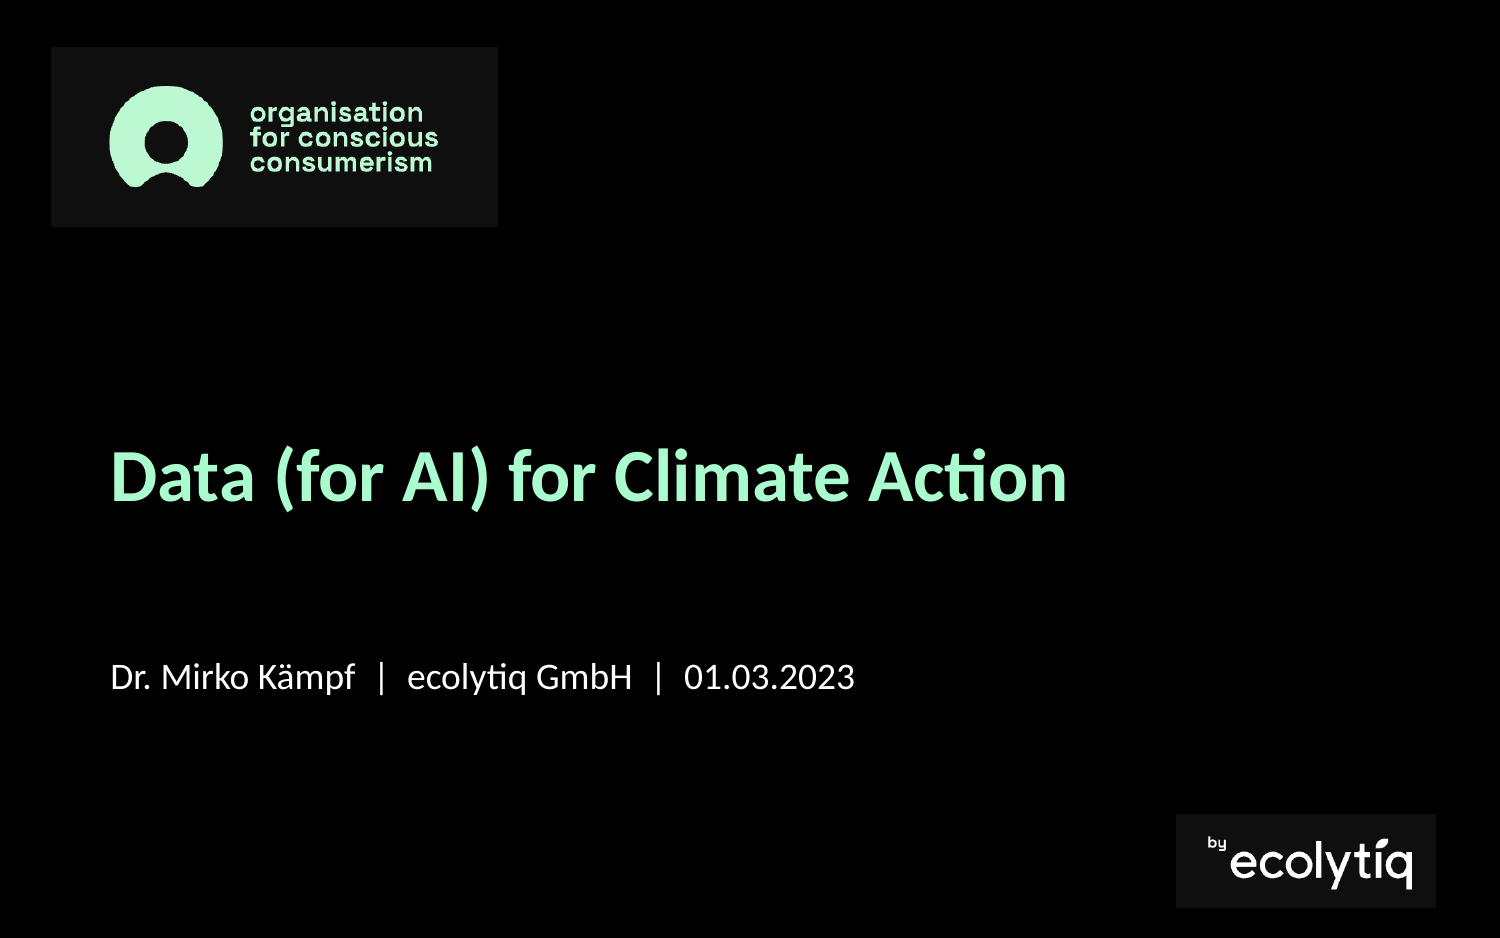

Data (for AI) for Climate Action

Dr. Mirko Kämpf  |  ecolytiq GmbH  |  01.03.2023